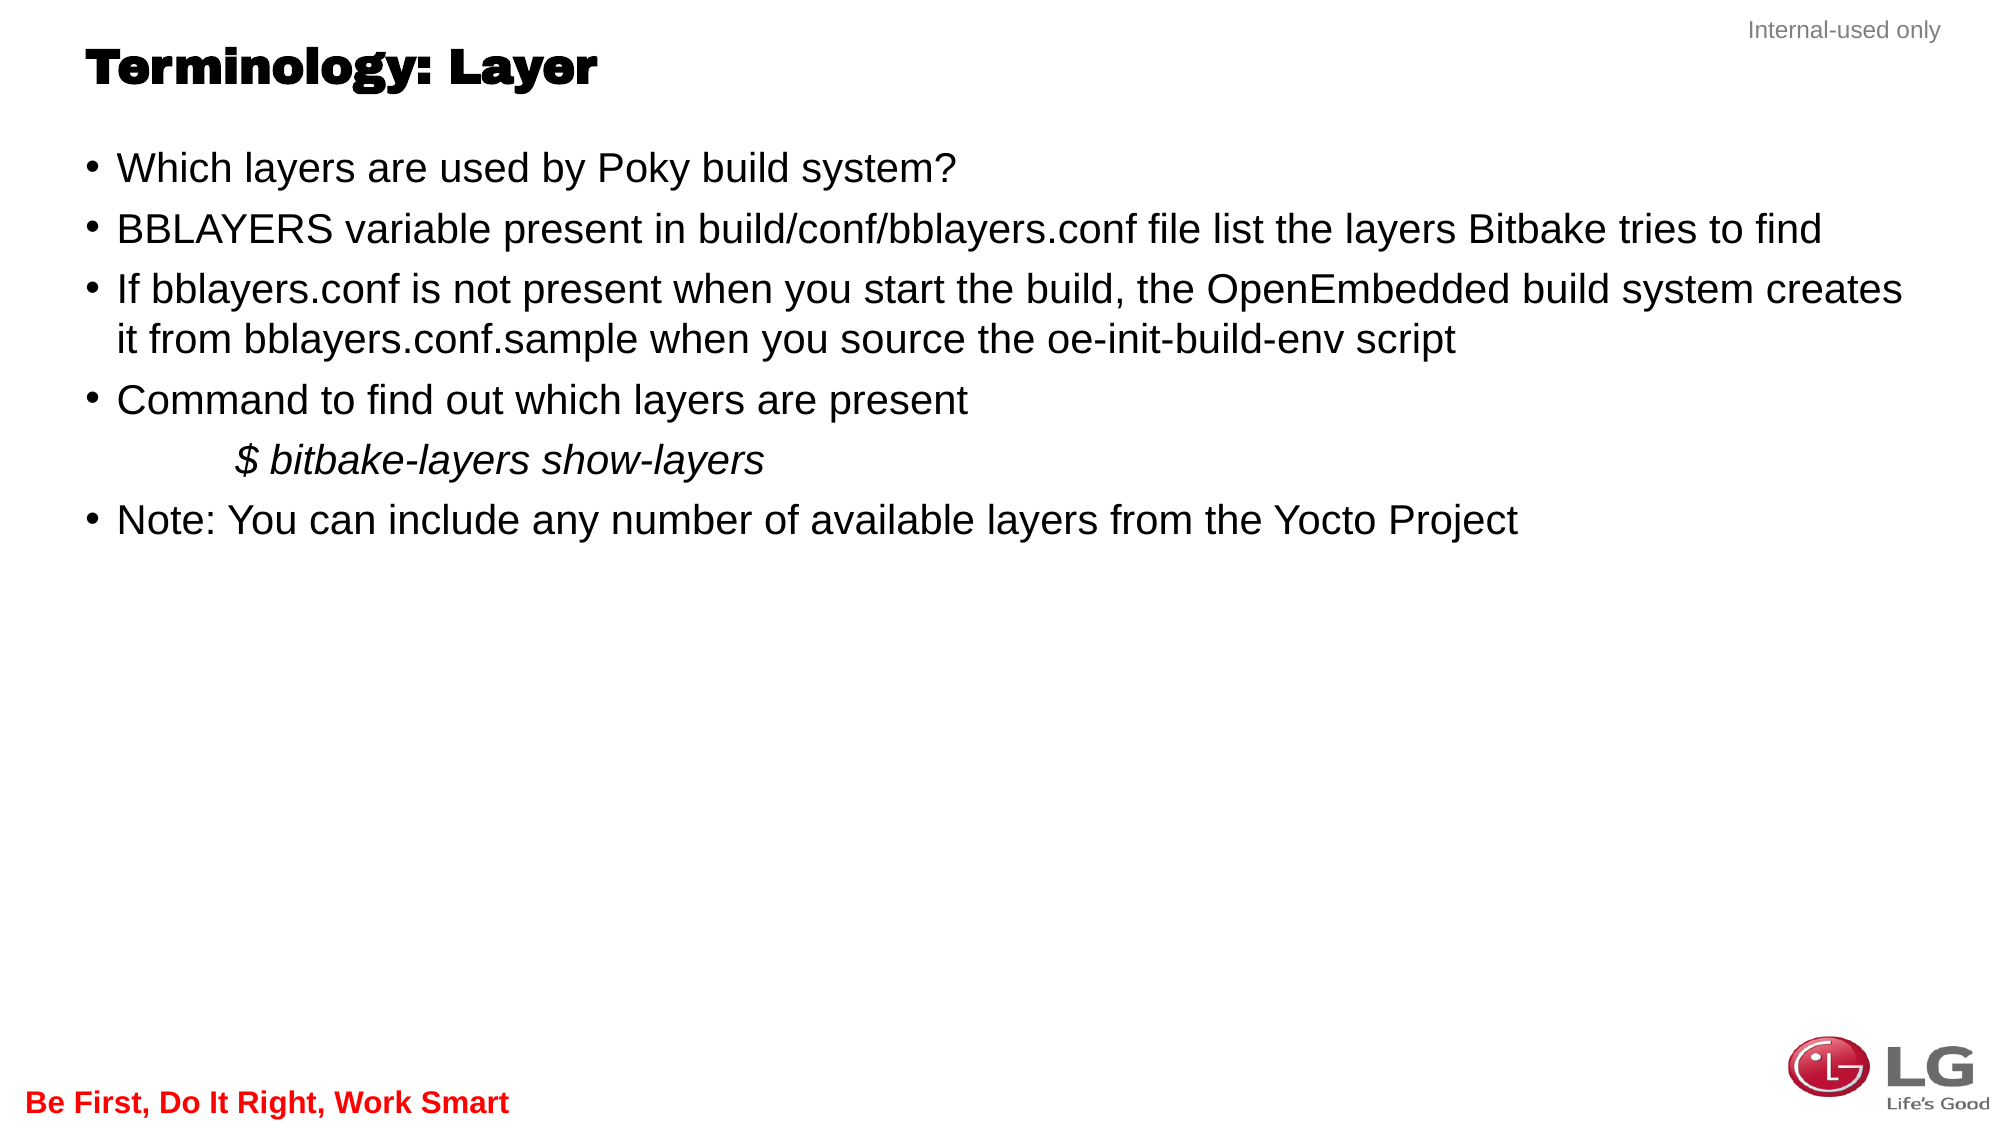

# Terminology: Layer
Which layers are used by Poky build system?
BBLAYERS variable present in build/conf/bblayers.conf file list the layers Bitbake tries to find
If bblayers.conf is not present when you start the build, the OpenEmbedded build system creates it from bblayers.conf.sample when you source the oe-init-build-env script
Command to find out which layers are present
	$ bitbake-layers show-layers
Note: You can include any number of available layers from the Yocto Project